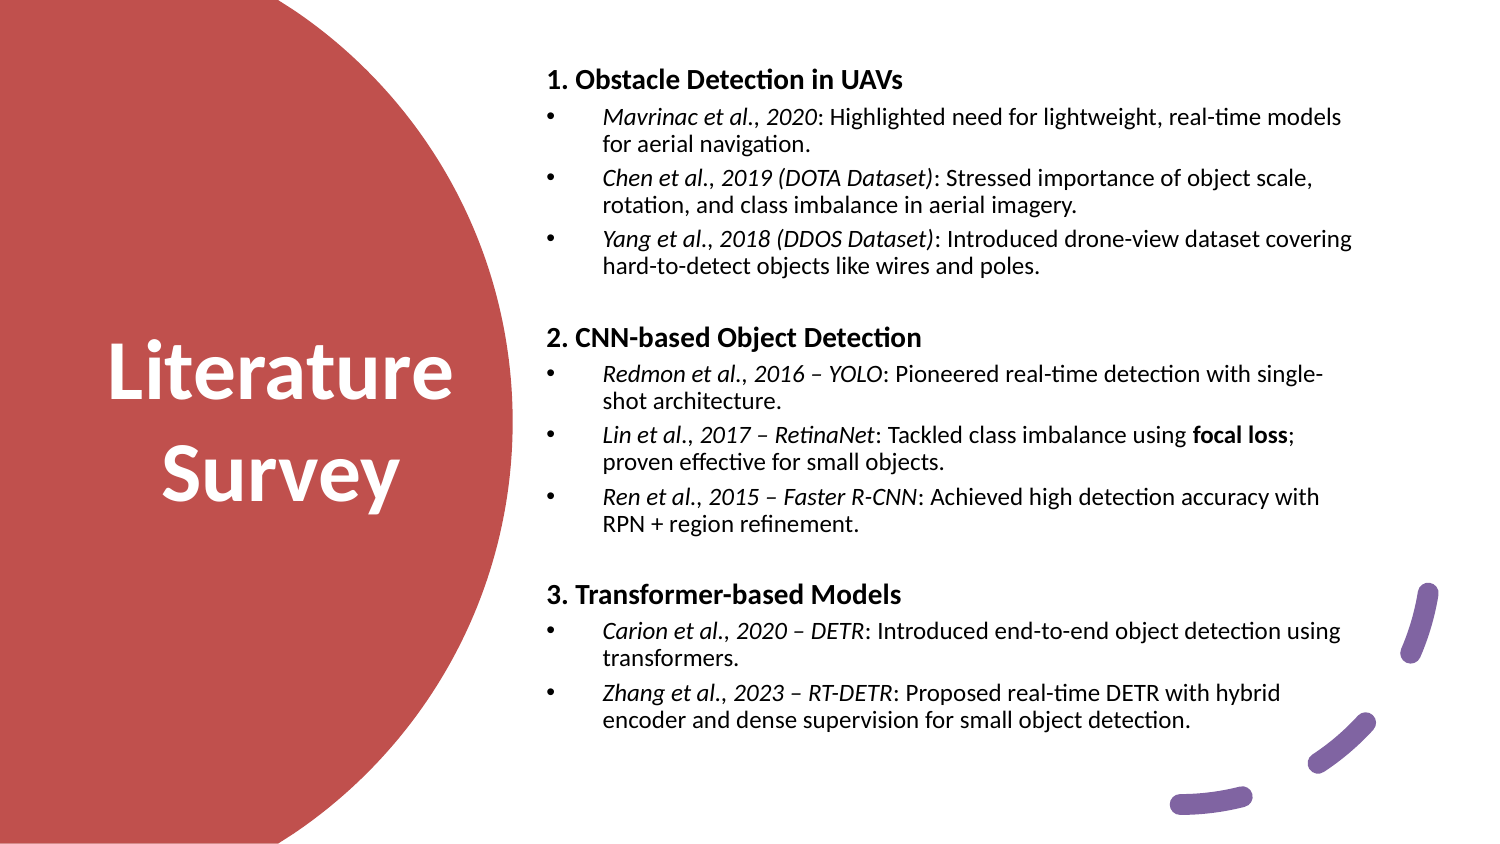

1. Obstacle Detection in UAVs
Mavrinac et al., 2020: Highlighted need for lightweight, real-time models for aerial navigation.
Chen et al., 2019 (DOTA Dataset): Stressed importance of object scale, rotation, and class imbalance in aerial imagery.
Yang et al., 2018 (DDOS Dataset): Introduced drone-view dataset covering hard-to-detect objects like wires and poles.

2. CNN-based Object Detection
Redmon et al., 2016 – YOLO: Pioneered real-time detection with single-shot architecture.
Lin et al., 2017 – RetinaNet: Tackled class imbalance using focal loss; proven effective for small objects.
Ren et al., 2015 – Faster R-CNN: Achieved high detection accuracy with RPN + region refinement.

3. Transformer-based Models
Carion et al., 2020 – DETR: Introduced end-to-end object detection using transformers.
Zhang et al., 2023 – RT-DETR: Proposed real-time DETR with hybrid encoder and dense supervision for small object detection.

# Literature Survey